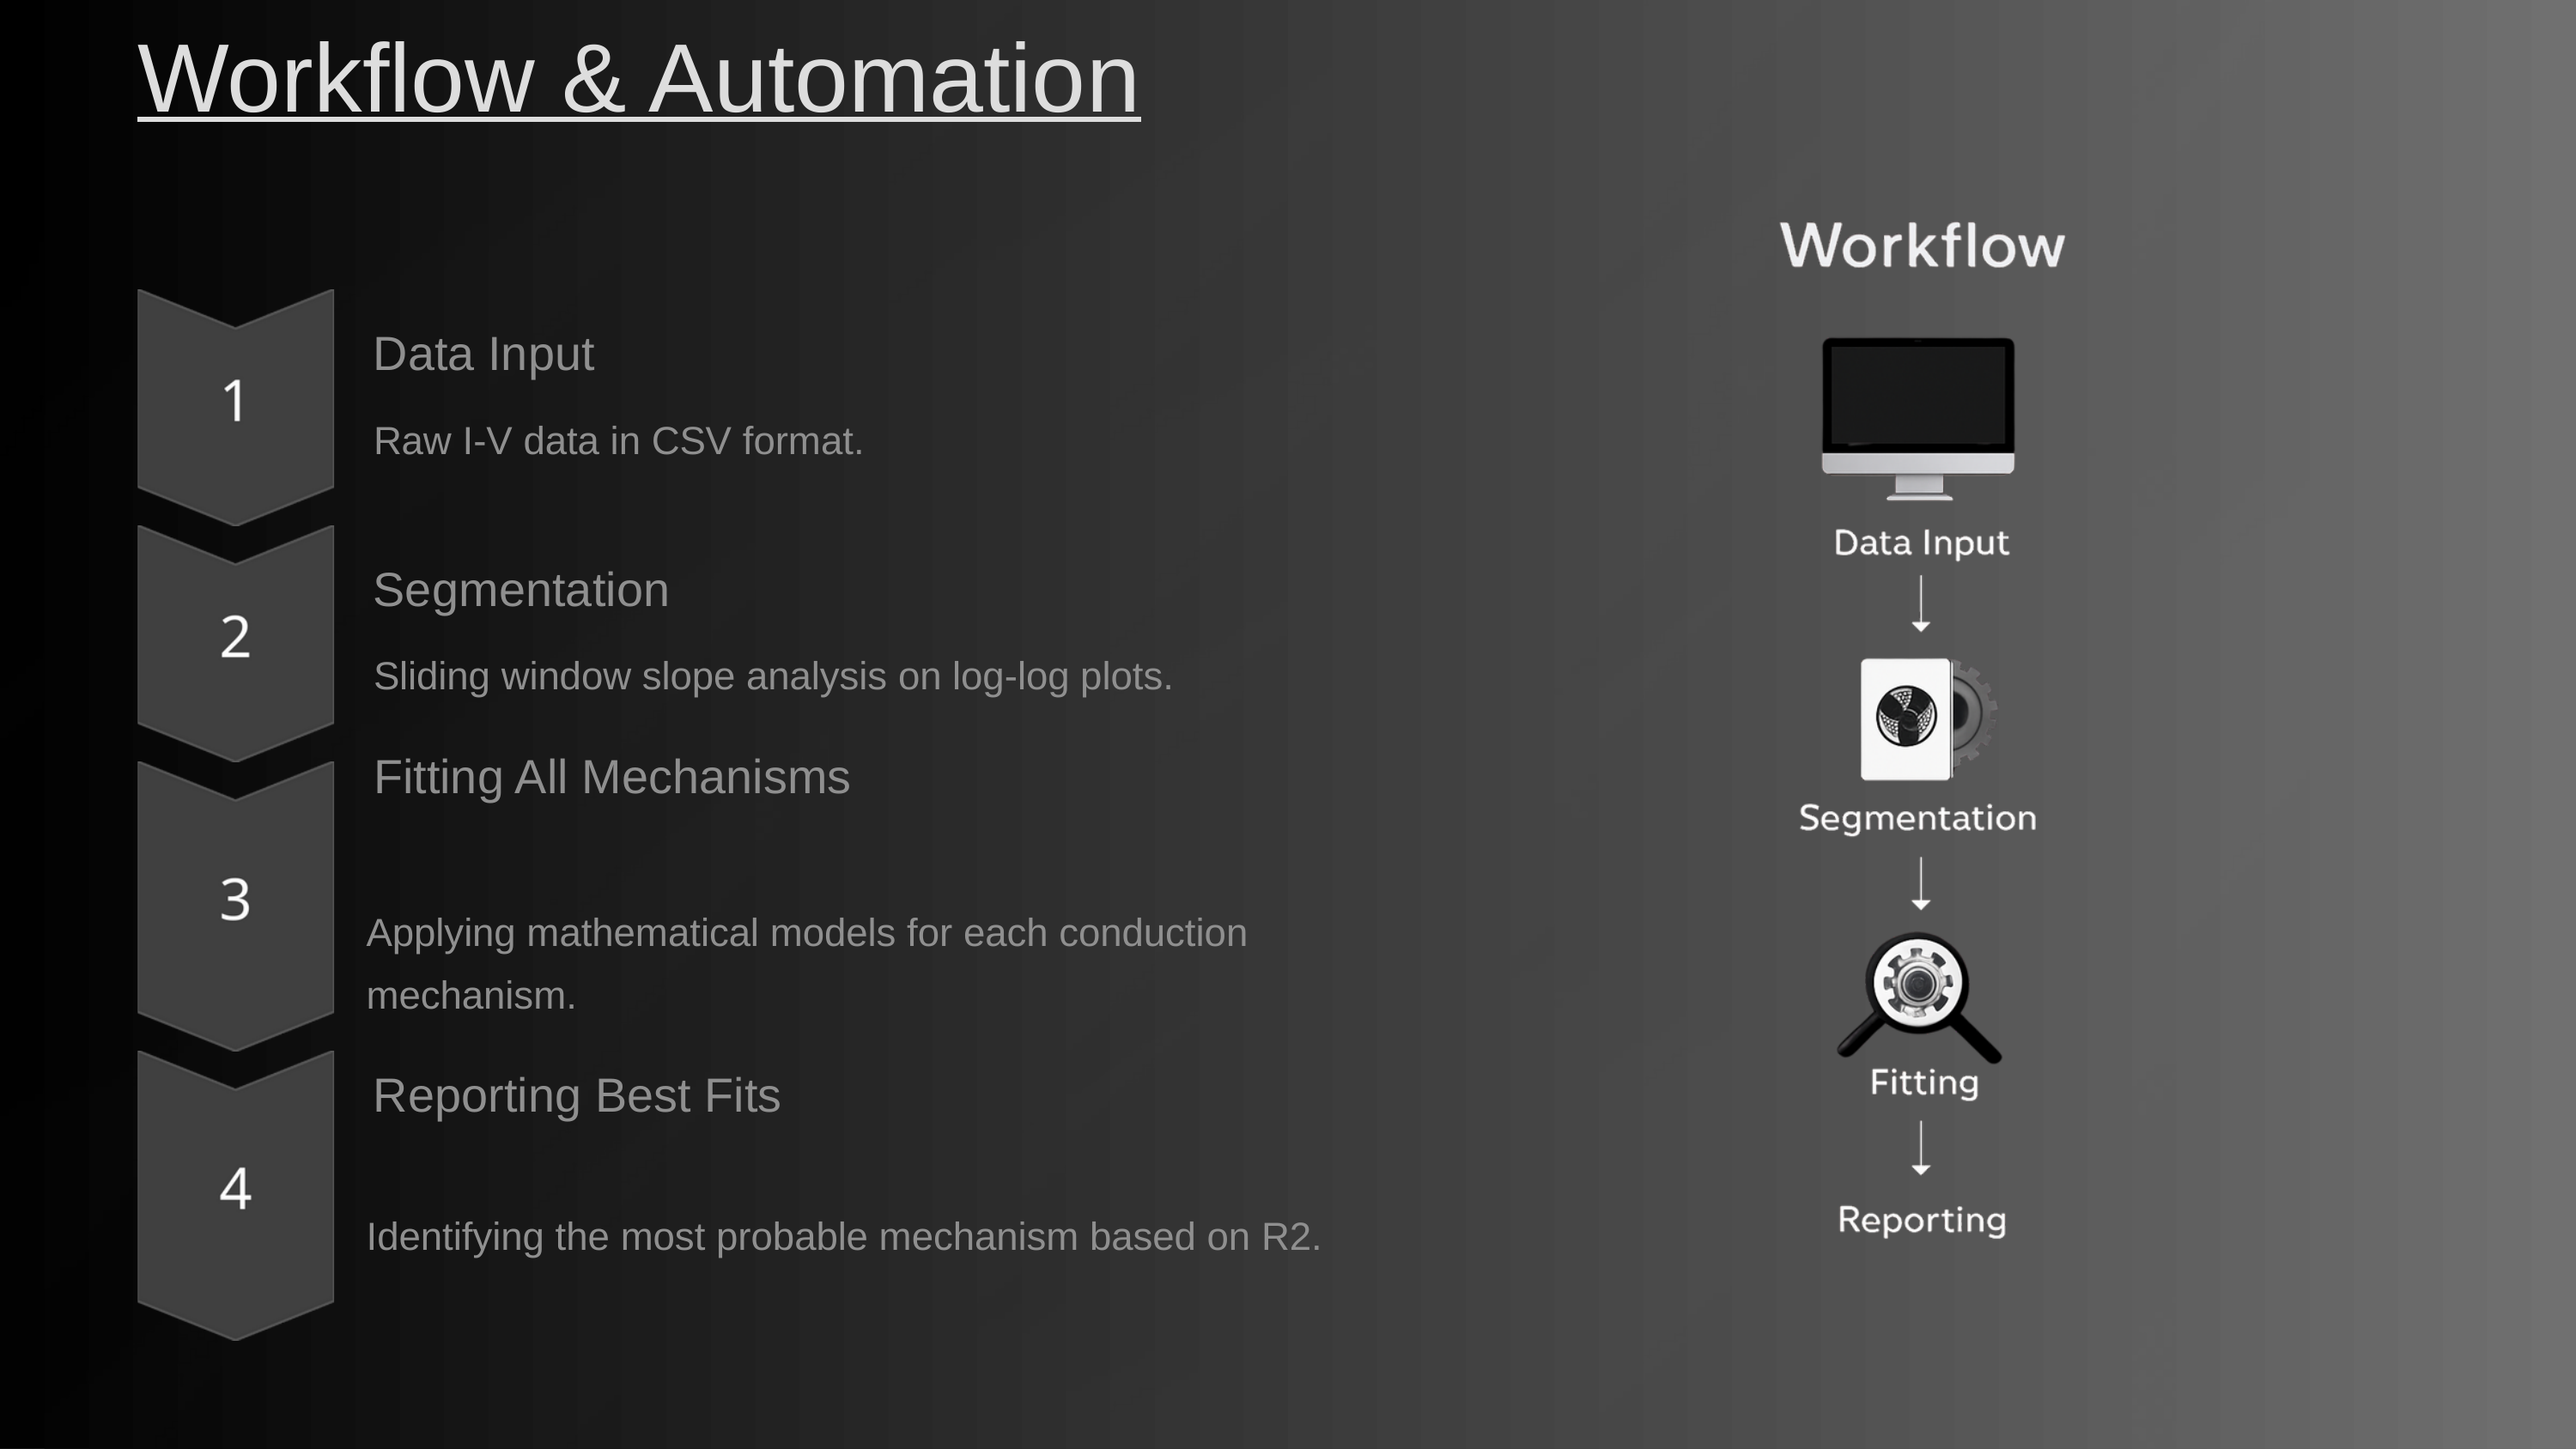

Workflow & Automation

Data Input
Raw I-V data in CSV format.

Segmentation
Sliding window slope analysis on log-log plots.
Fitting All Mechanisms

Applying mathematical models for each conduction mechanism.

Reporting Best Fits
Identifying the most probable mechanism based on R2.